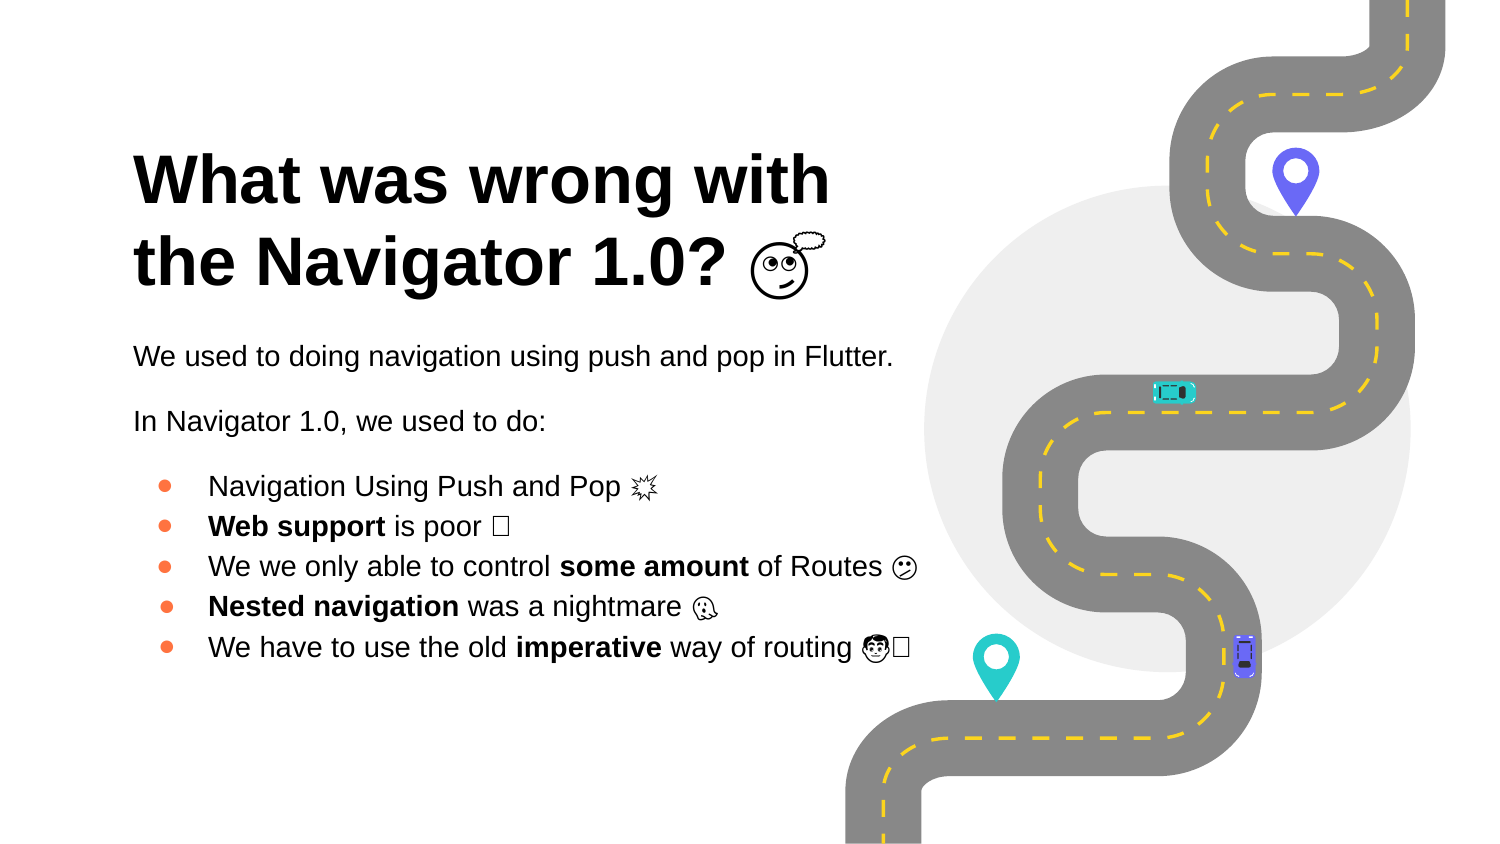

# What was wrong with the Navigator 1.0? 🤔
We used to doing navigation using push and pop in Flutter.
In Navigator 1.0, we used to do:
Navigation Using Push and Pop 💥
Web support is poor 🫣
We we only able to control some amount of Routes 😕
Nested navigation was a nightmare 👻
We have to use the old imperative way of routing 👨‍🦳